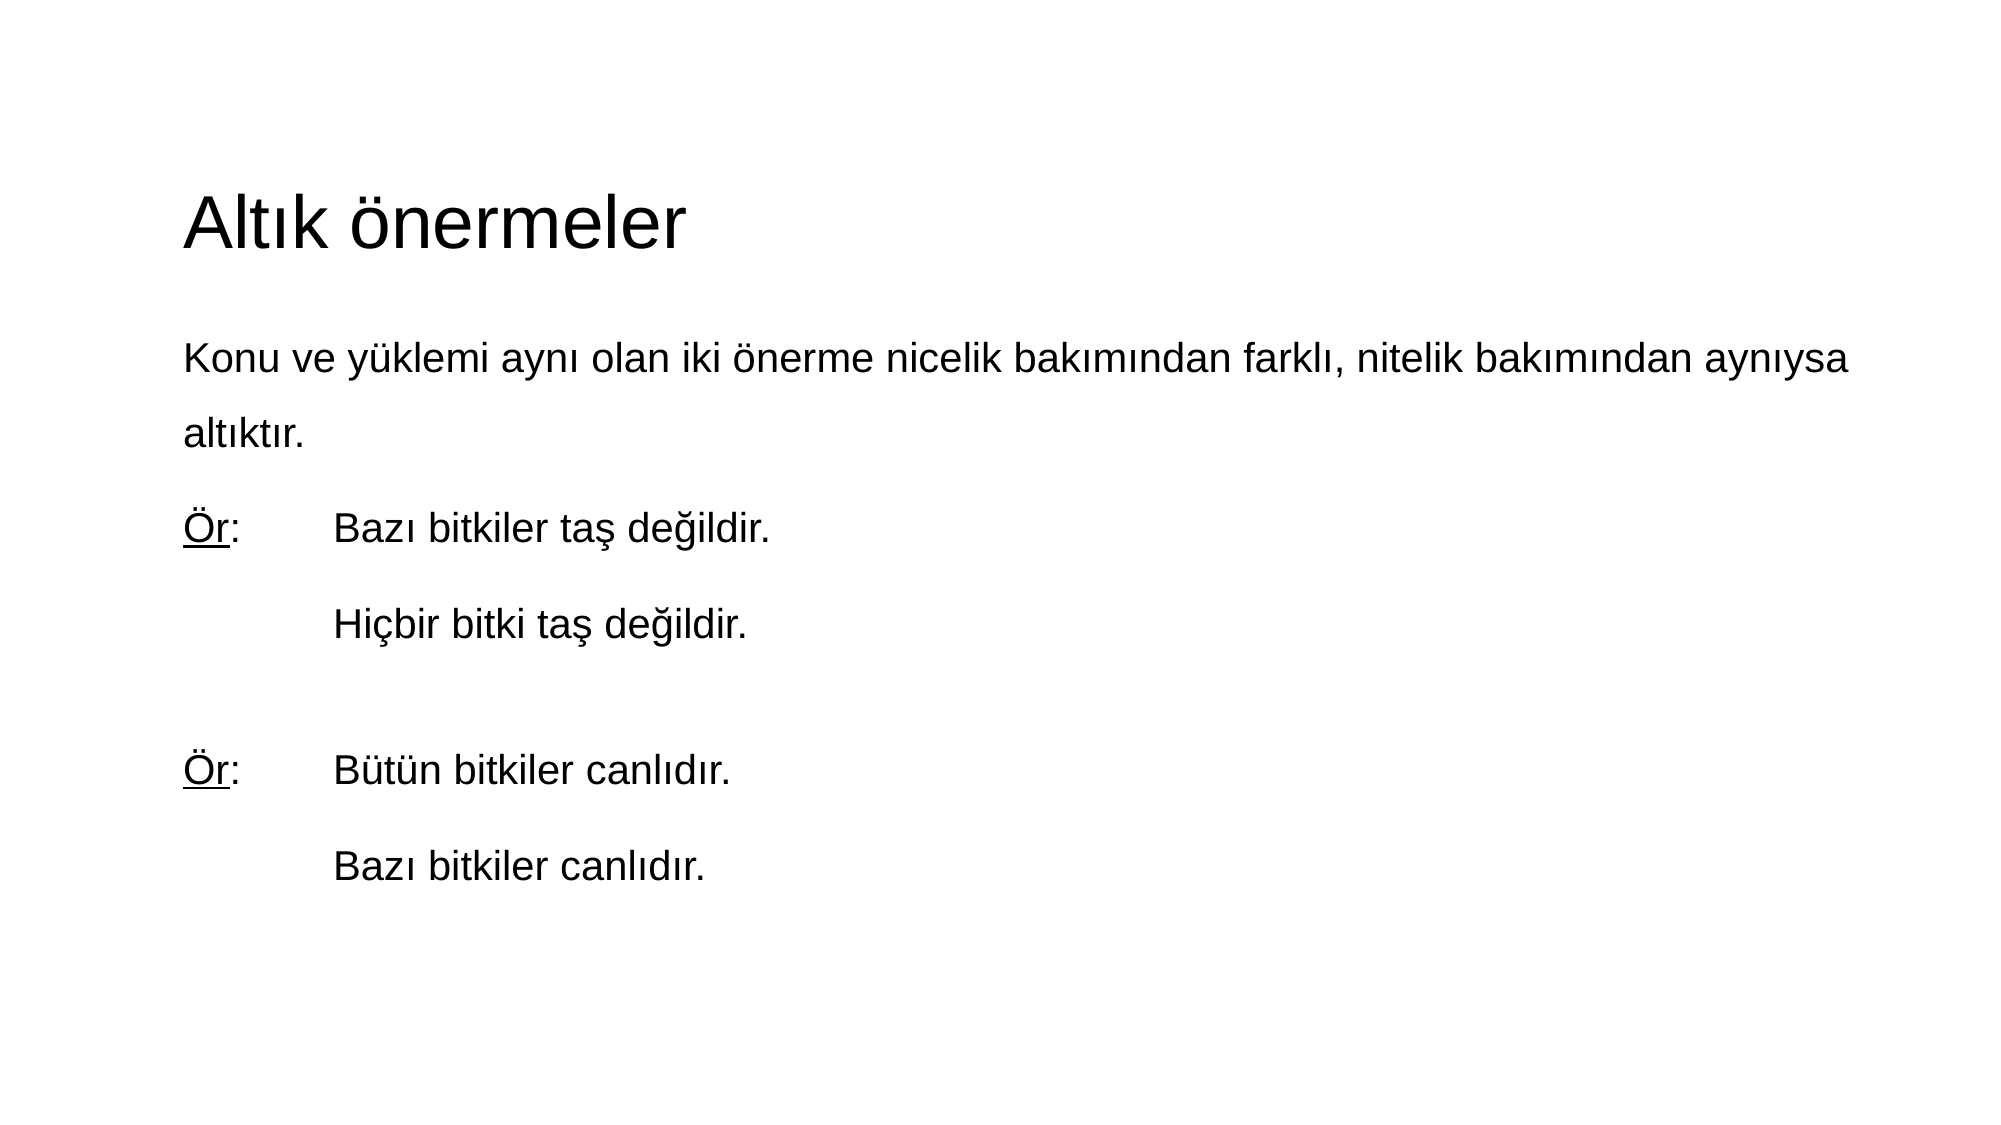

# Altık önermeler
Konu ve yüklemi aynı olan iki önerme nicelik bakımından farklı, nitelik bakımından aynıysa altıktır.
Ör:  	Bazı bitkiler taş değildir.
        	Hiçbir bitki taş değildir.
Ör:	Bütün bitkiler canlıdır.
	Bazı bitkiler canlıdır.